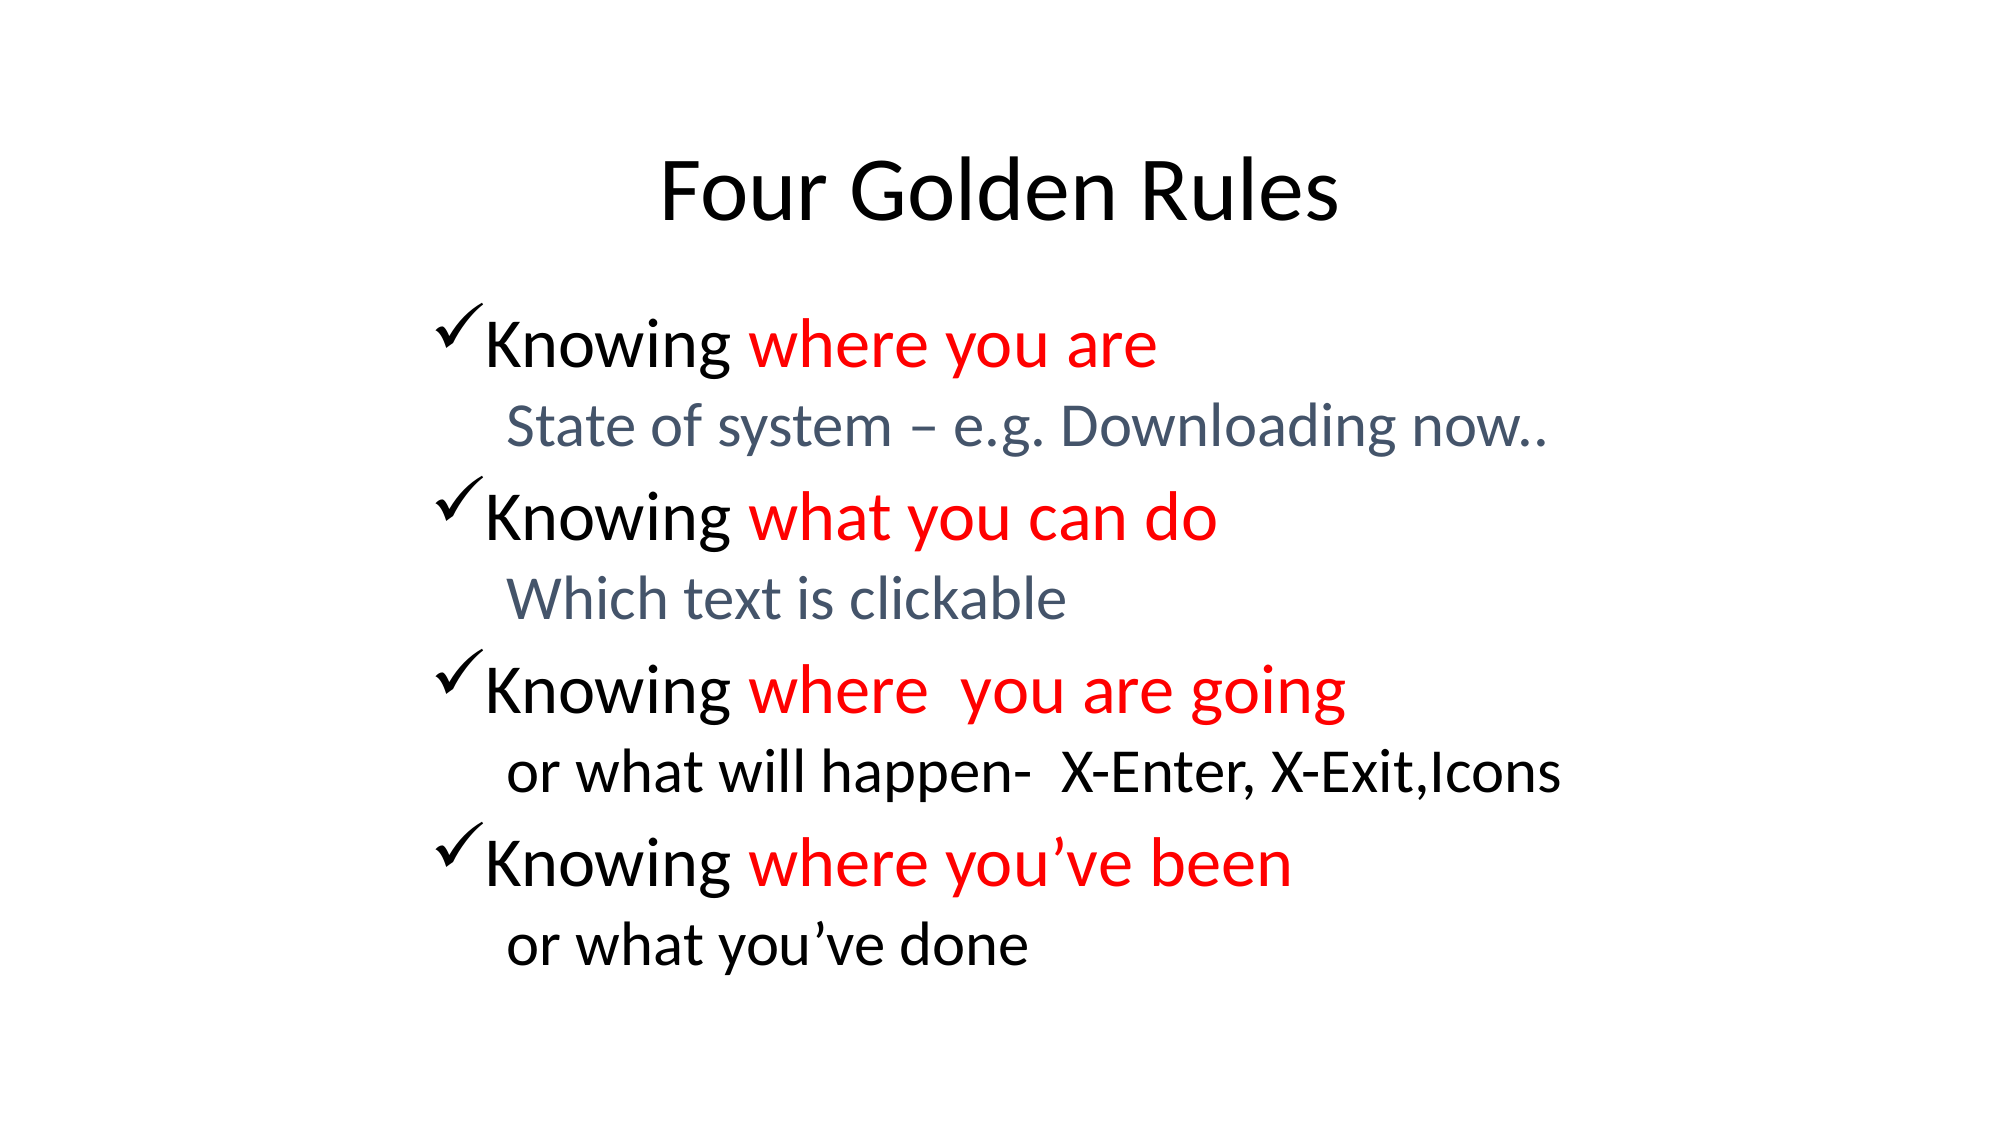

# Four Golden Rules
Knowing where you are
	State of system – e.g. Downloading now..
Knowing what you can do
	Which text is clickable
Knowing where  you are going
	or what will happen-  X-Enter, X-Exit,Icons
Knowing where you’ve been
	or what you’ve done